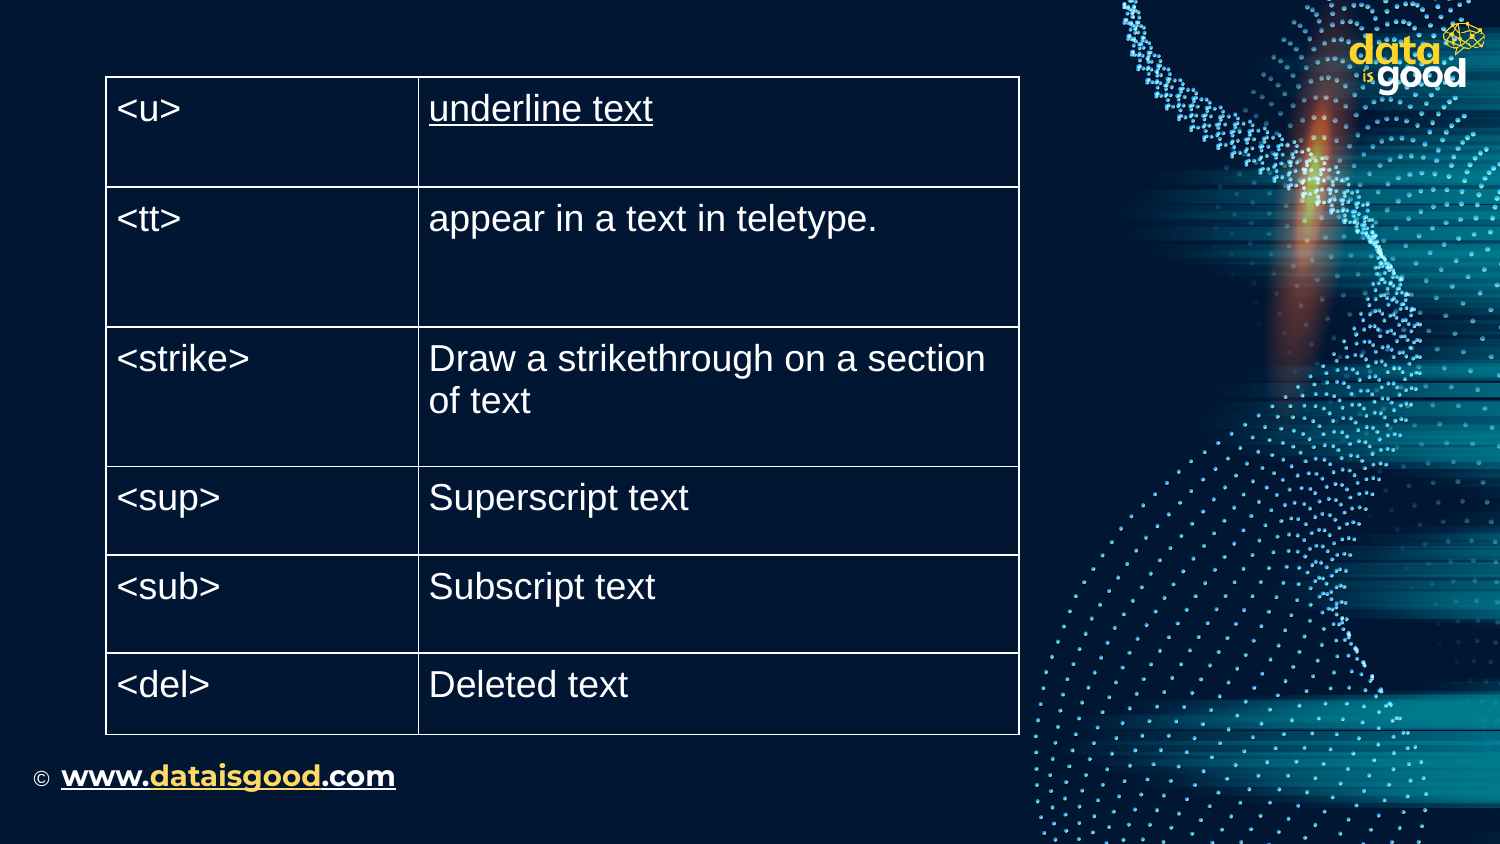

| <u> | underline text |
| --- | --- |
| <tt> | appear in a text in teletype. |
| <strike> | Draw a strikethrough on a section of text |
| <sup> | Superscript text |
| <sub> | Subscript text |
| <del> | Deleted text |